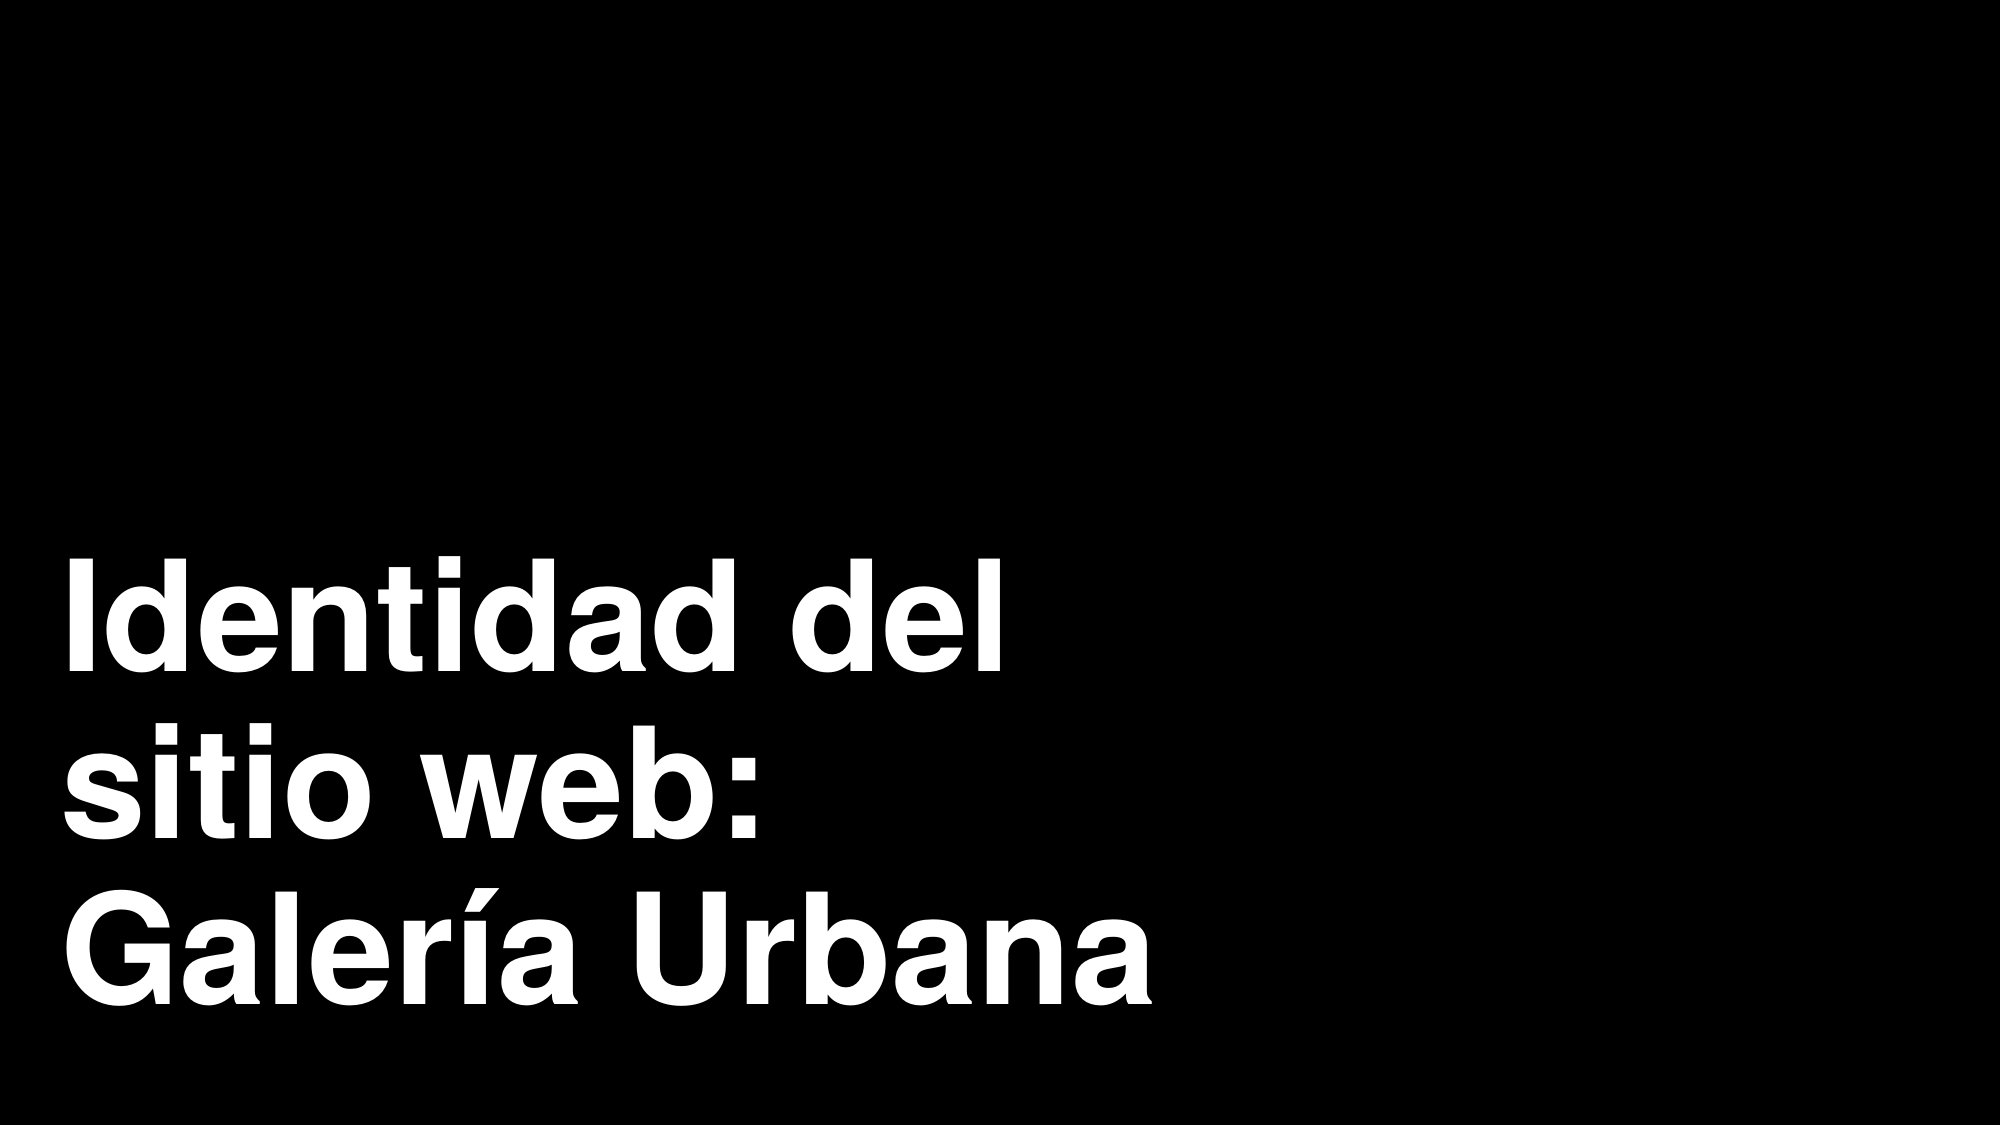

# Identidad del sitio web: Galería Urbana